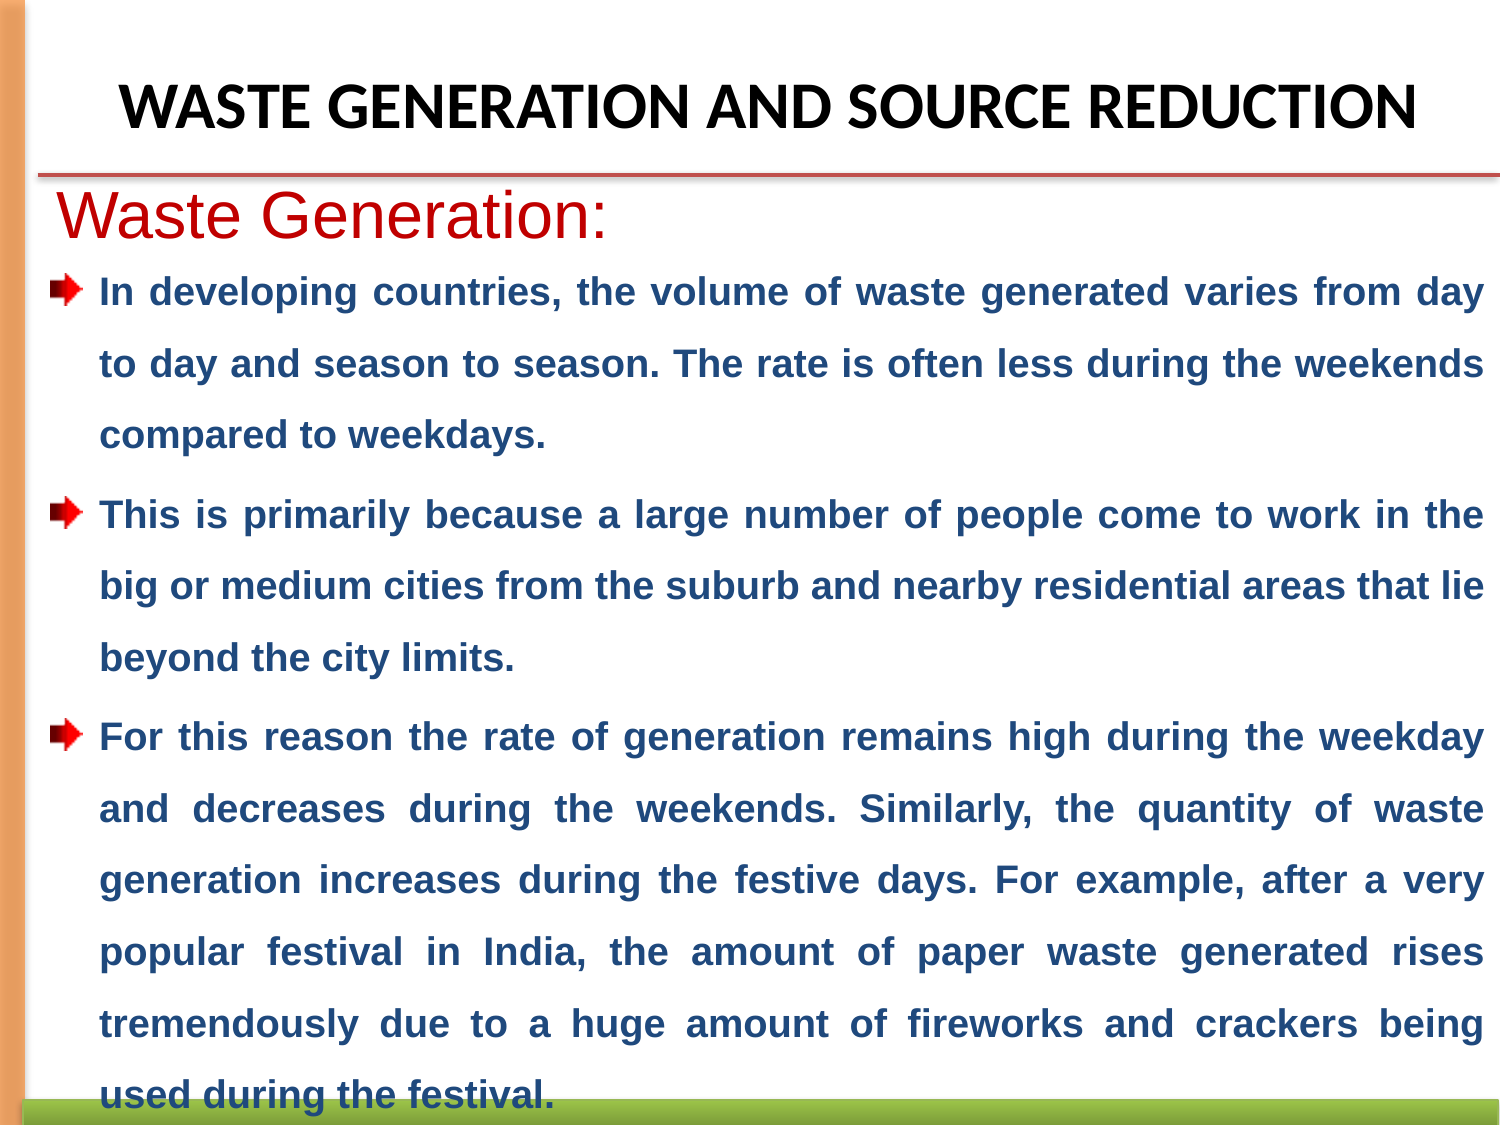

WASTE GENERATION AND SOURCE REDUCTION
Waste Generation:
In developing countries, the volume of waste generated varies from day to day and season to season. The rate is often less during the weekends compared to weekdays.
This is primarily because a large number of people come to work in the big or medium cities from the suburb and nearby residential areas that lie beyond the city limits.
For this reason the rate of generation remains high during the weekday and decreases during the weekends. Similarly, the quantity of waste generation increases during the festive days. For example, after a very popular festival in India, the amount of paper waste generated rises tremendously due to a huge amount of fireworks and crackers being used during the festival.